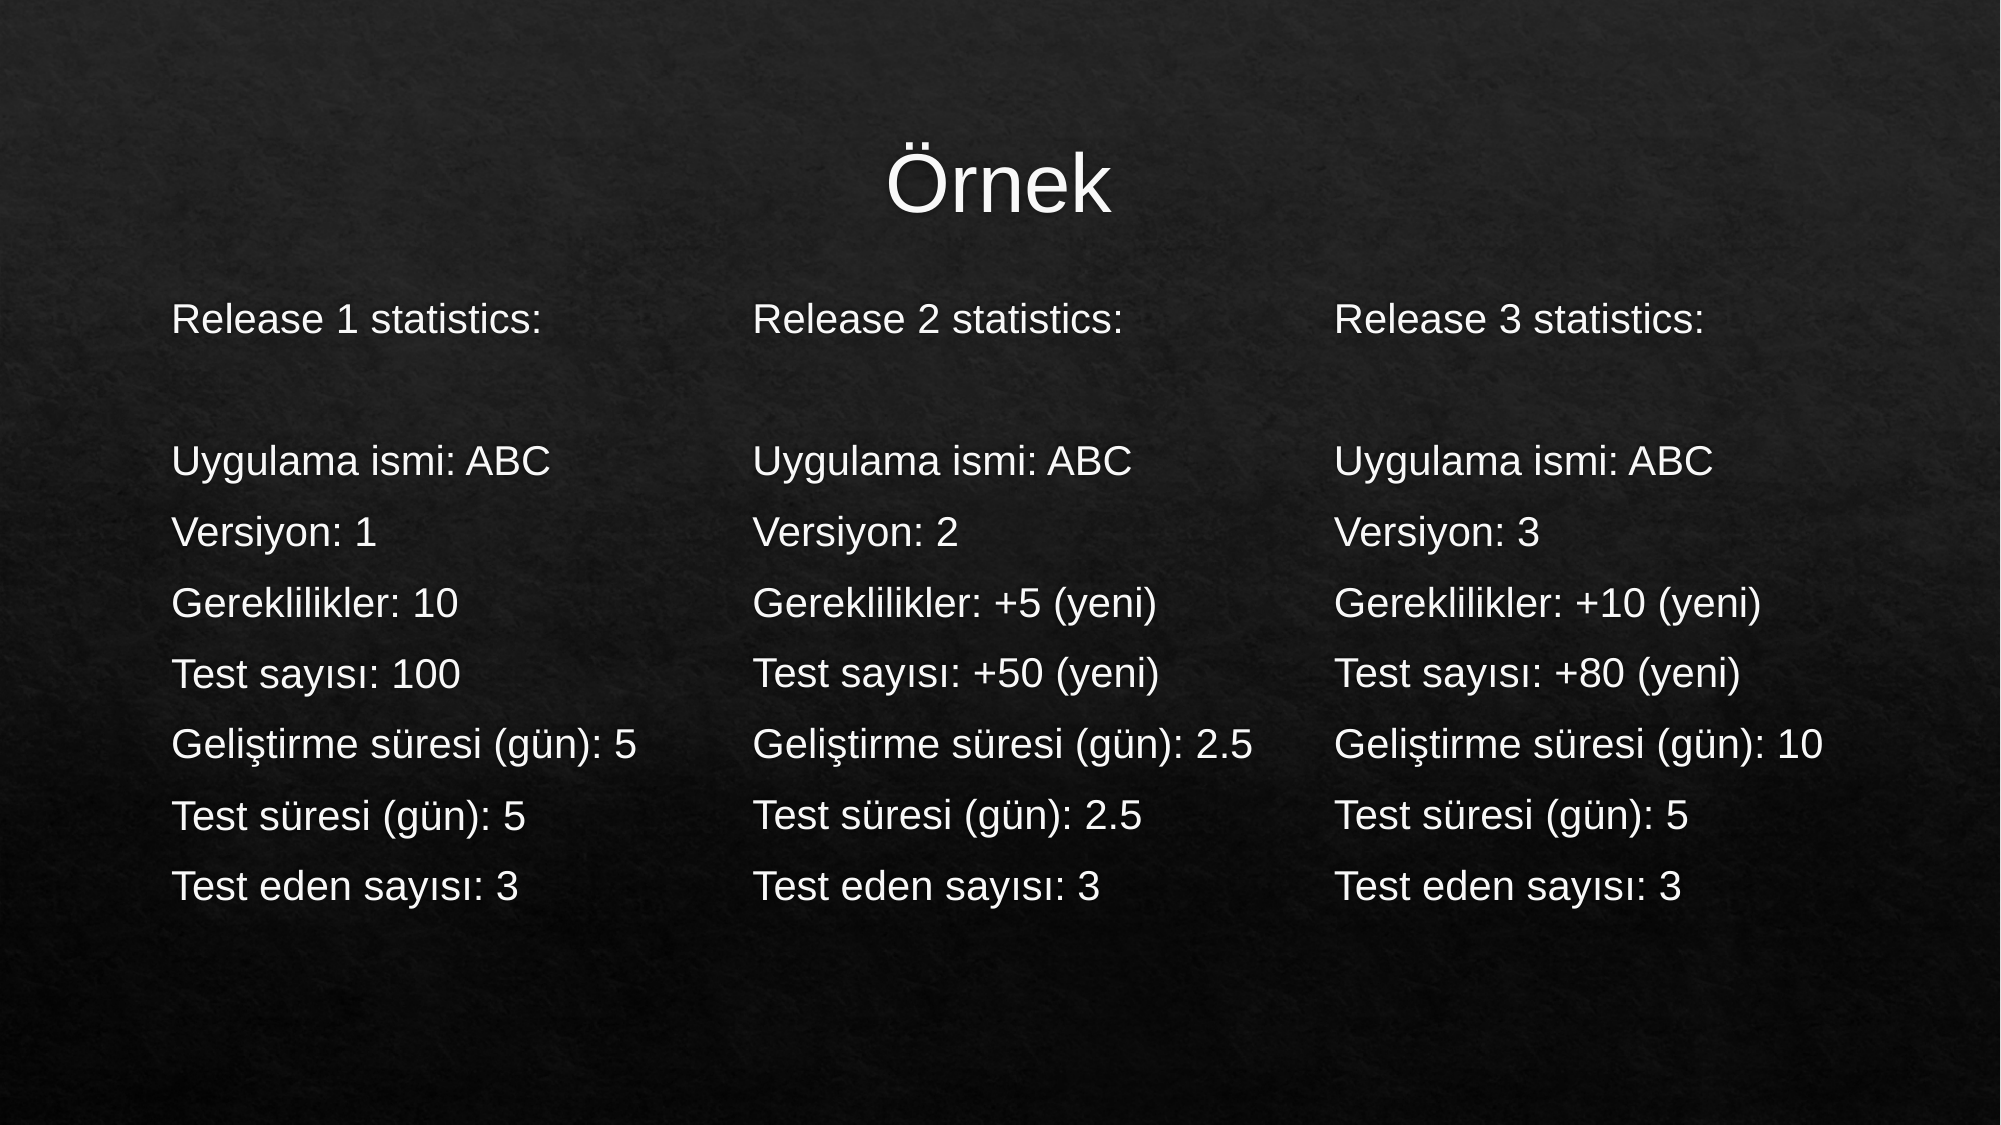

# Örnek
Release 3 statistics:

Uygulama ismi: ABC
Versiyon: 3
Gereklilikler: +10 (yeni)
Test sayısı: +80 (yeni)
Geliştirme süresi (gün): 10
Test süresi (gün): 5
Test eden sayısı: 3
Release 2 statistics:

Uygulama ismi: ABC
Versiyon: 2
Gereklilikler: +5 (yeni)
Test sayısı: +50 (yeni)
Geliştirme süresi (gün): 2.5
Test süresi (gün): 2.5
Test eden sayısı: 3
Release 1 statistics:

Uygulama ismi: ABC
Versiyon: 1
Gereklilikler: 10
Test sayısı: 100
Geliştirme süresi (gün): 5
Test süresi (gün): 5
Test eden sayısı: 3